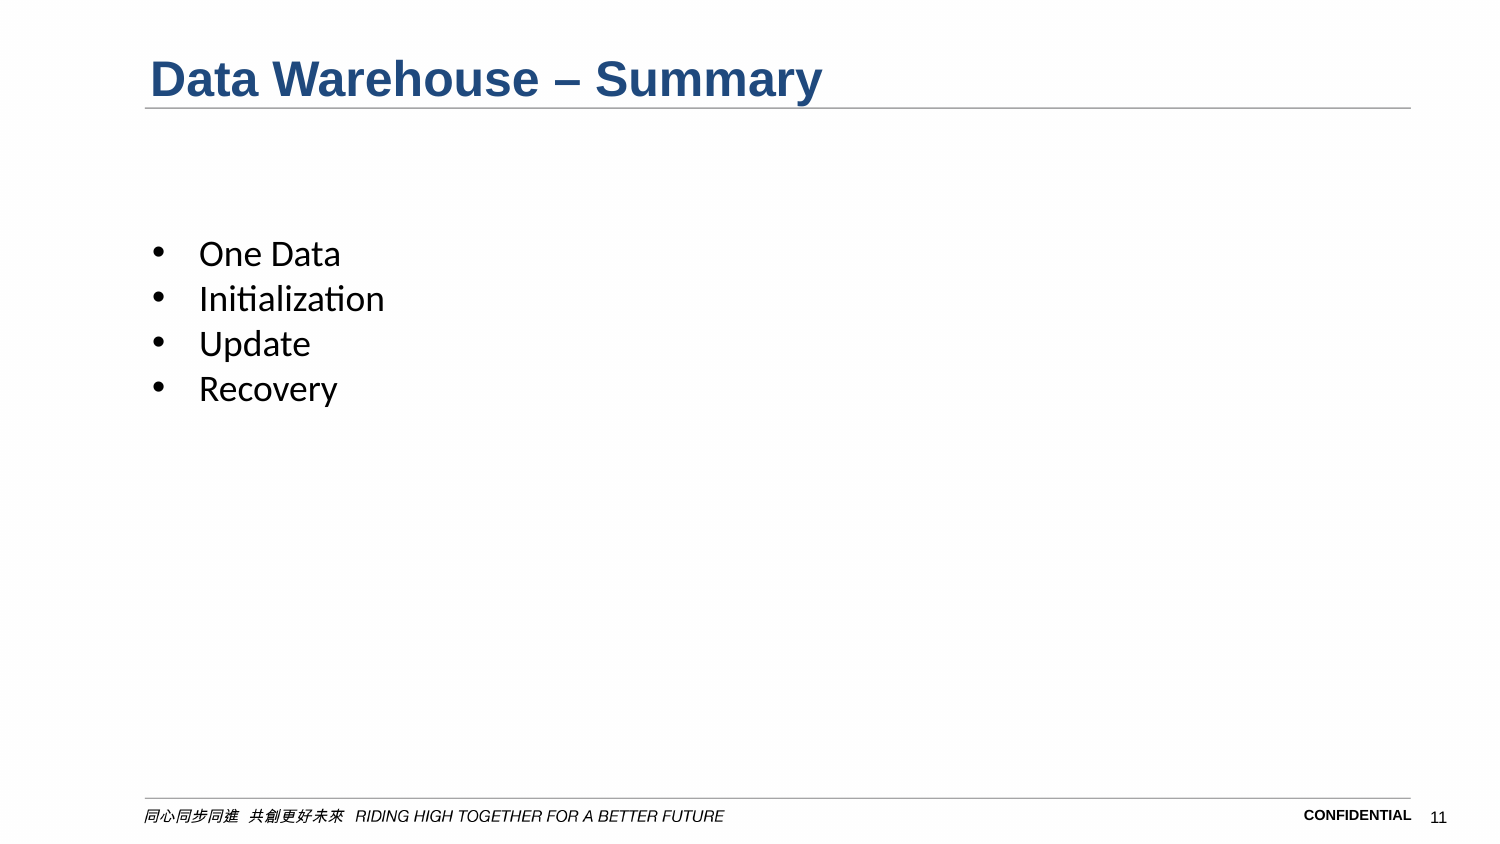

# Data Warehouse – Summary
One Data
Initialization
Update
Recovery

CONFIDENTIAL